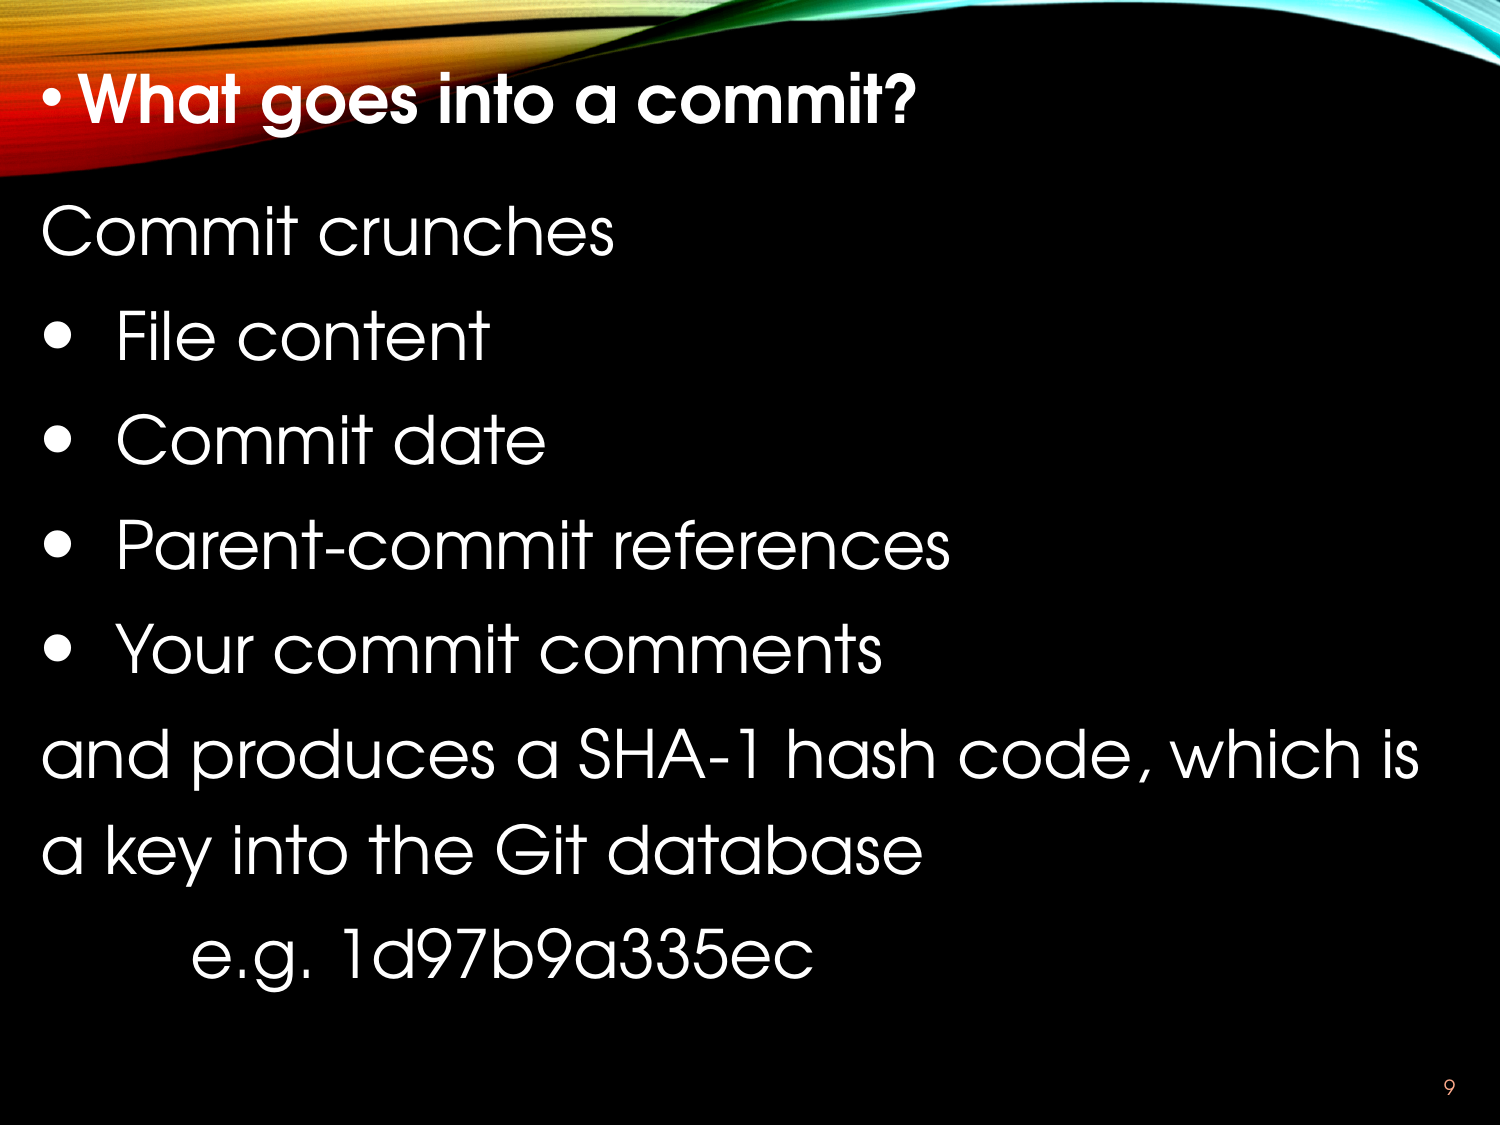

What goes into a commit?
Commit crunches
File content
Commit date
Parent-commit references
Your commit comments
and produces a SHA-1 hash code, which is a key into the Git database
	e.g. 1d97b9a335ec

9